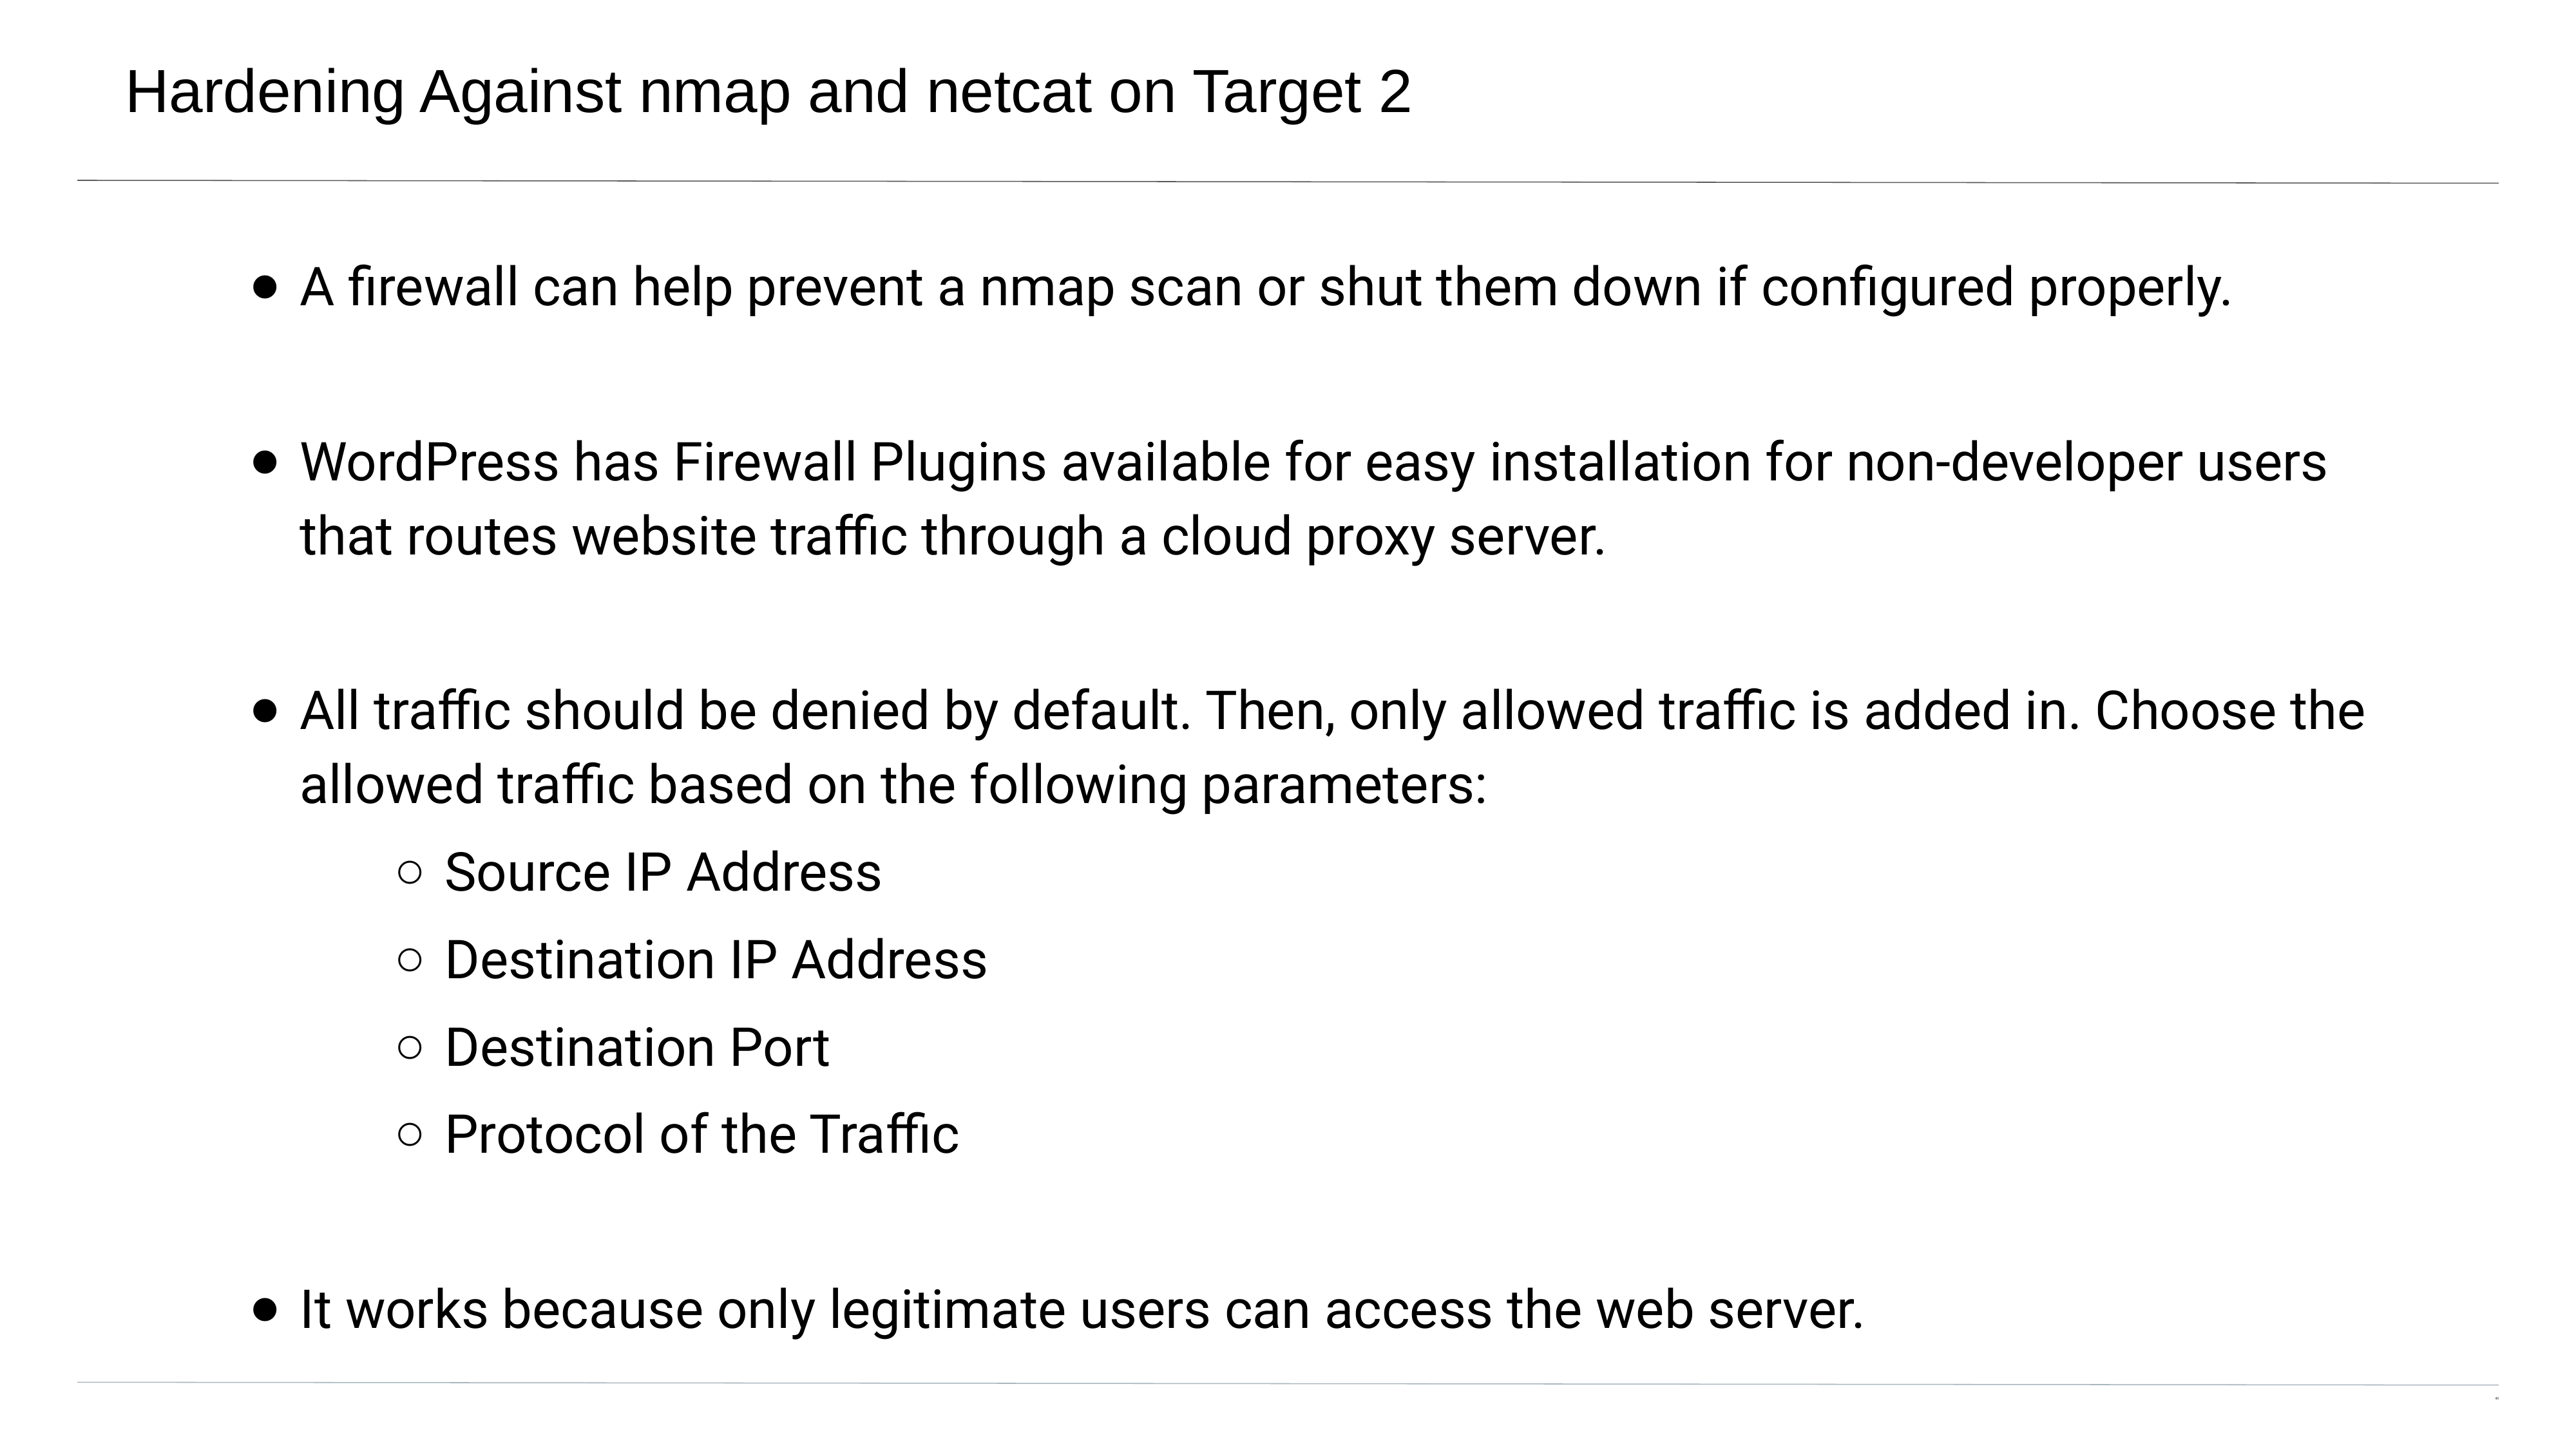

# Hardening Against nmap and netcat on Target 2
A firewall can help prevent a nmap scan or shut them down if configured properly.

WordPress has Firewall Plugins available for easy installation for non-developer users that routes website traffic through a cloud proxy server.

All traffic should be denied by default. Then, only allowed traffic is added in. Choose the allowed traffic based on the following parameters:
Source IP Address
Destination IP Address
Destination Port
Protocol of the Traffic

It works because only legitimate users can access the web server.
40